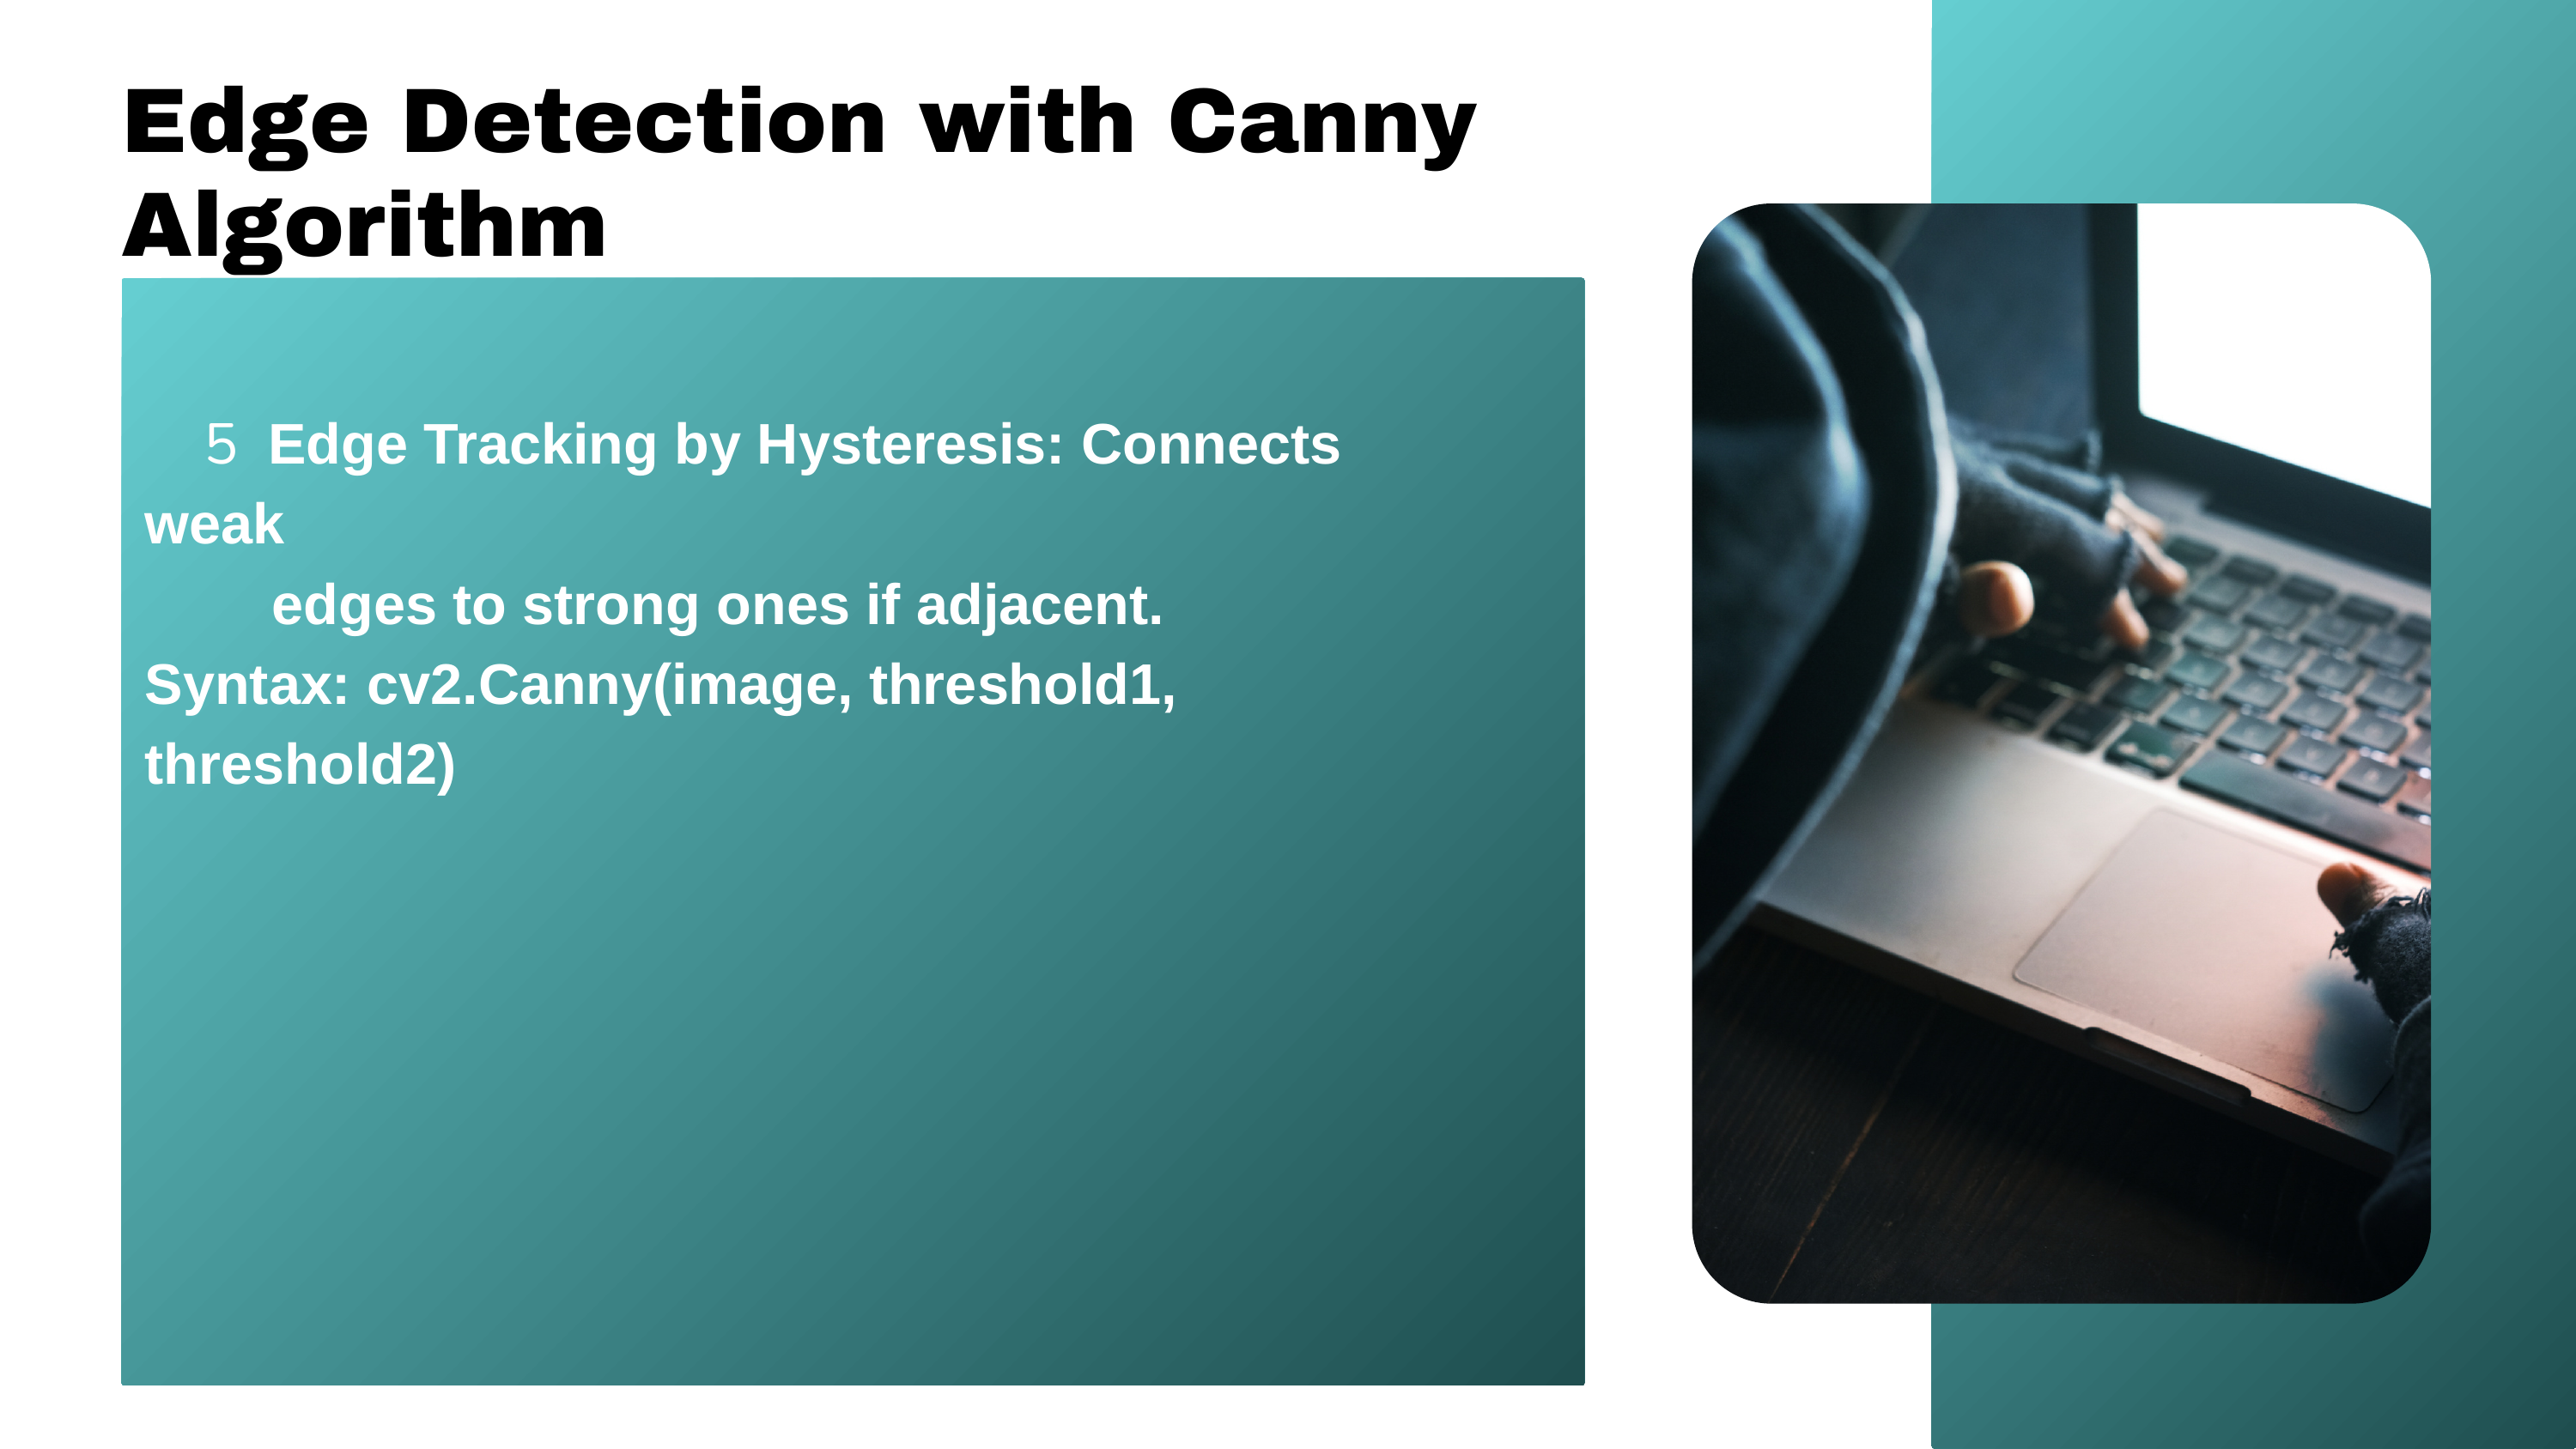

Edge Detection with Canny Algorithm

    5  Edge Tracking by Hysteresis: Connects weak
        edges to strong ones if adjacent.
Syntax: cv2.Canny(image, threshold1, threshold2)